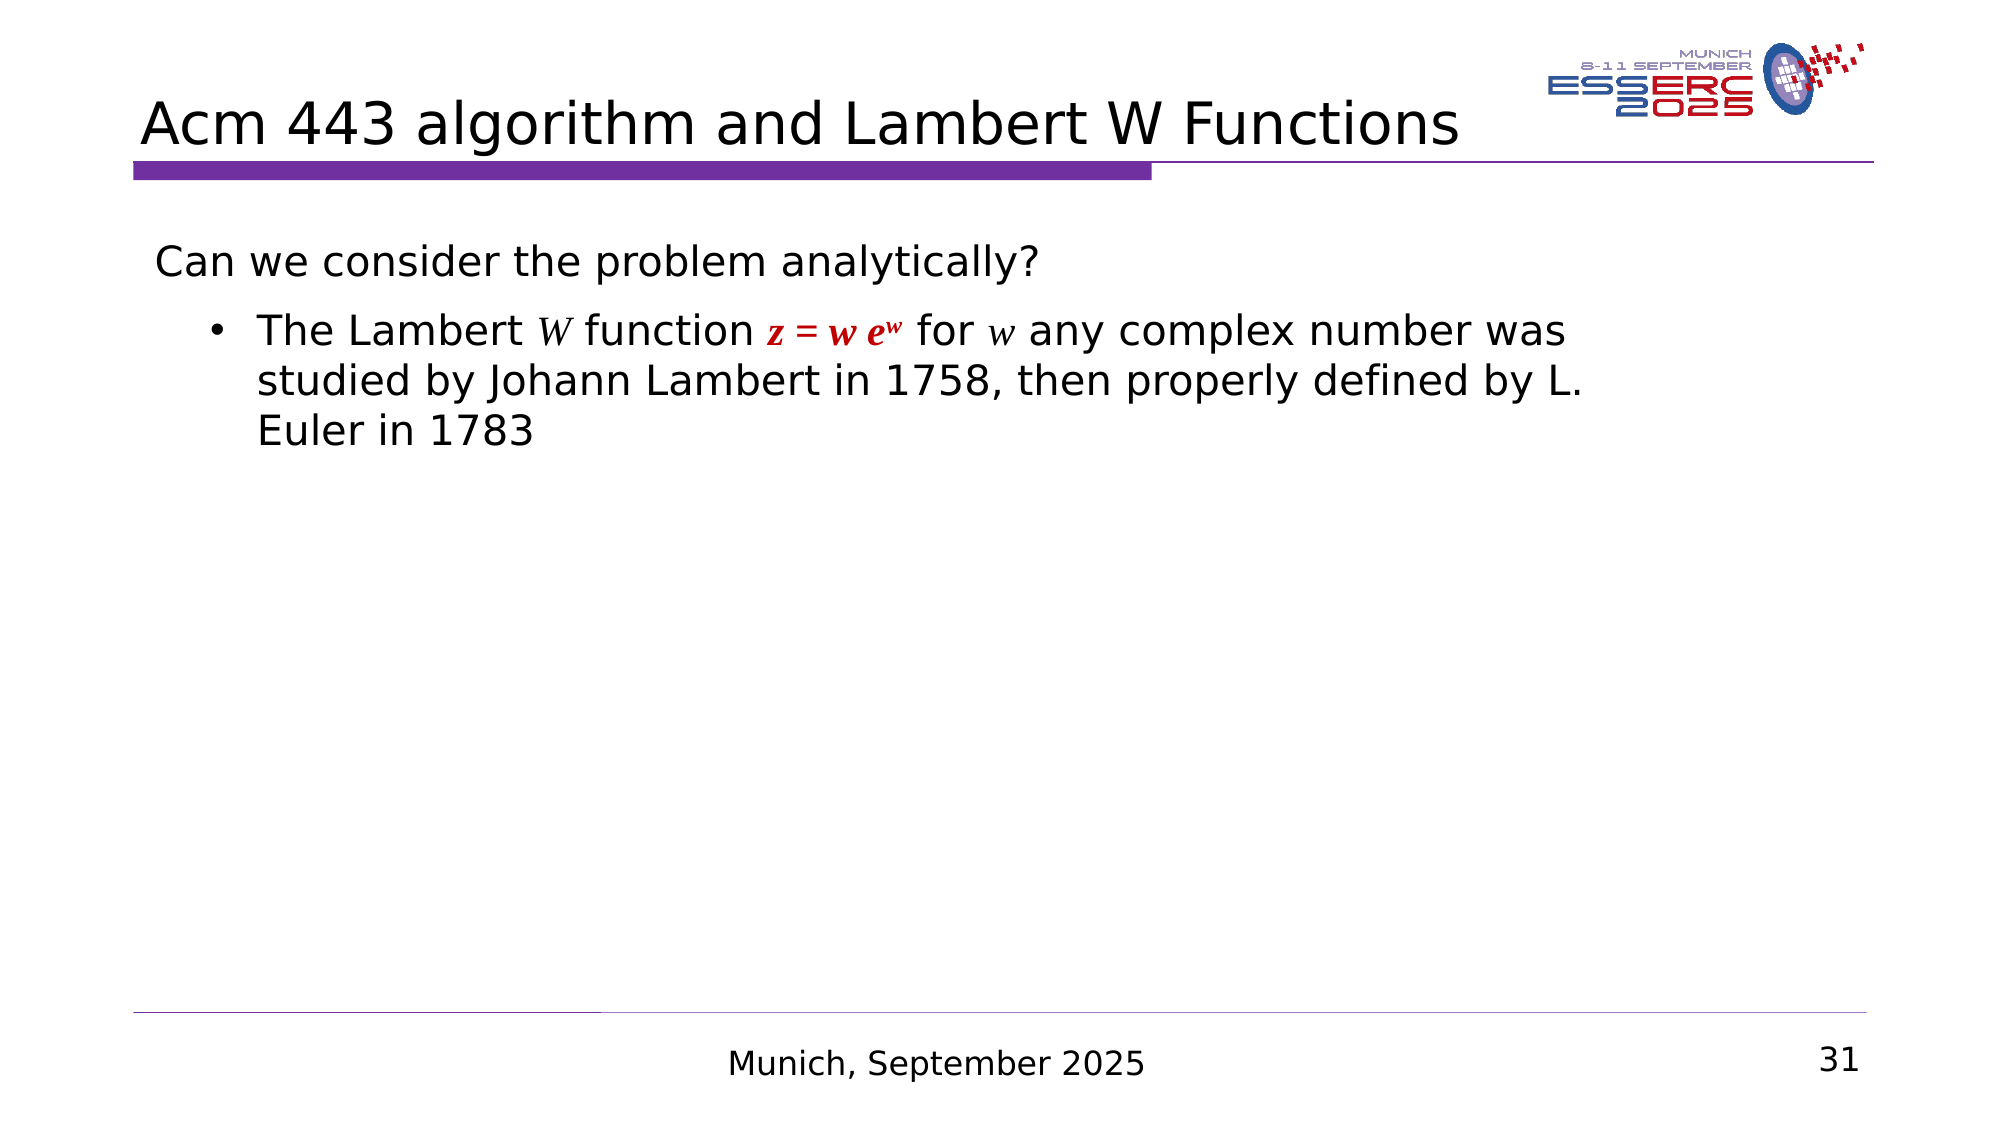

Acm 443 algorithm and Lambert W Functions
Can we consider the problem analytically?
The Lambert W function z = w ew for w any complex number was studied by Johann Lambert in 1758, then properly defined by L. Euler in 1783